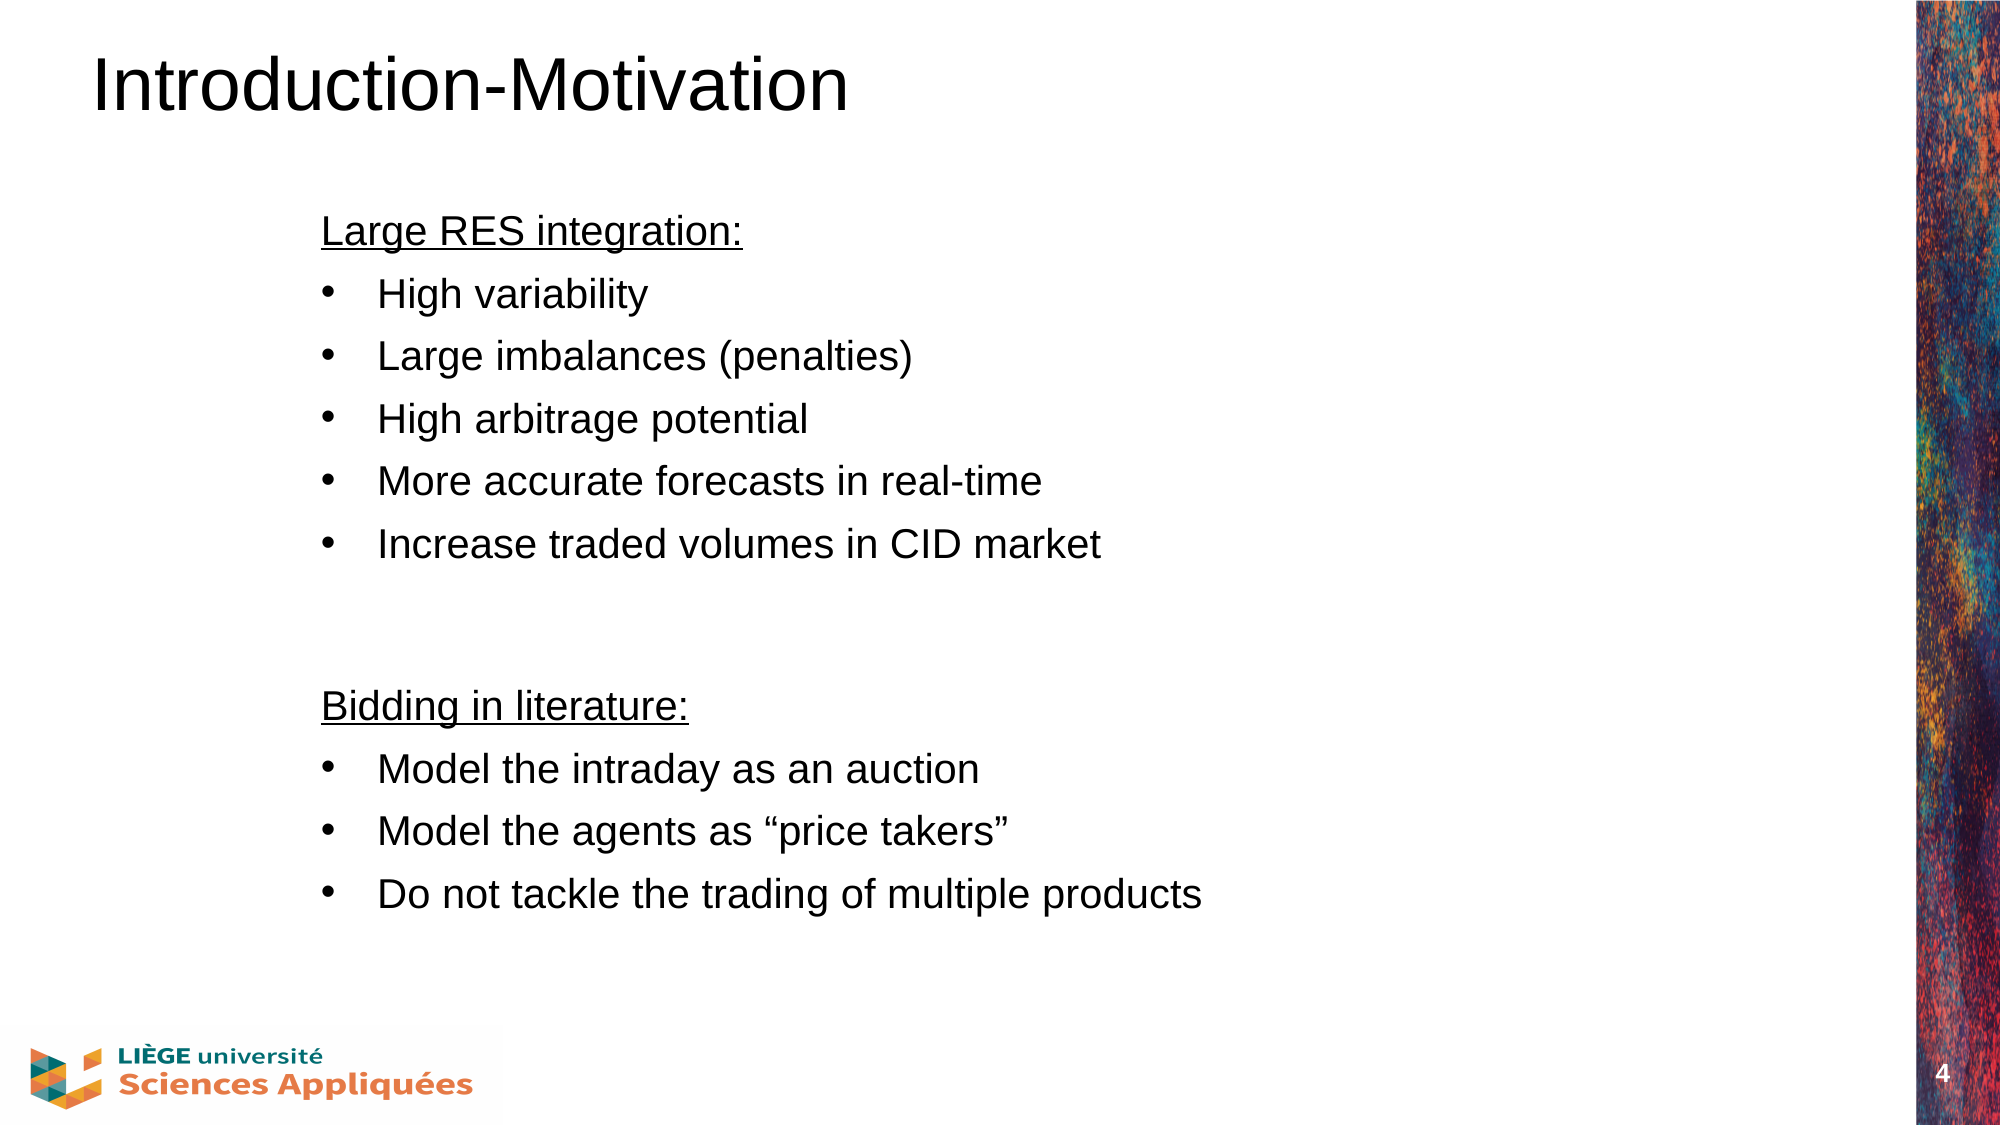

# Introduction-Motivation
Large RES integration:
High variability
Large imbalances (penalties)
High arbitrage potential
More accurate forecasts in real-time
Increase traded volumes in CID market
Bidding in literature:
Model the intraday as an auction
Model the agents as “price takers”
Do not tackle the trading of multiple products
4